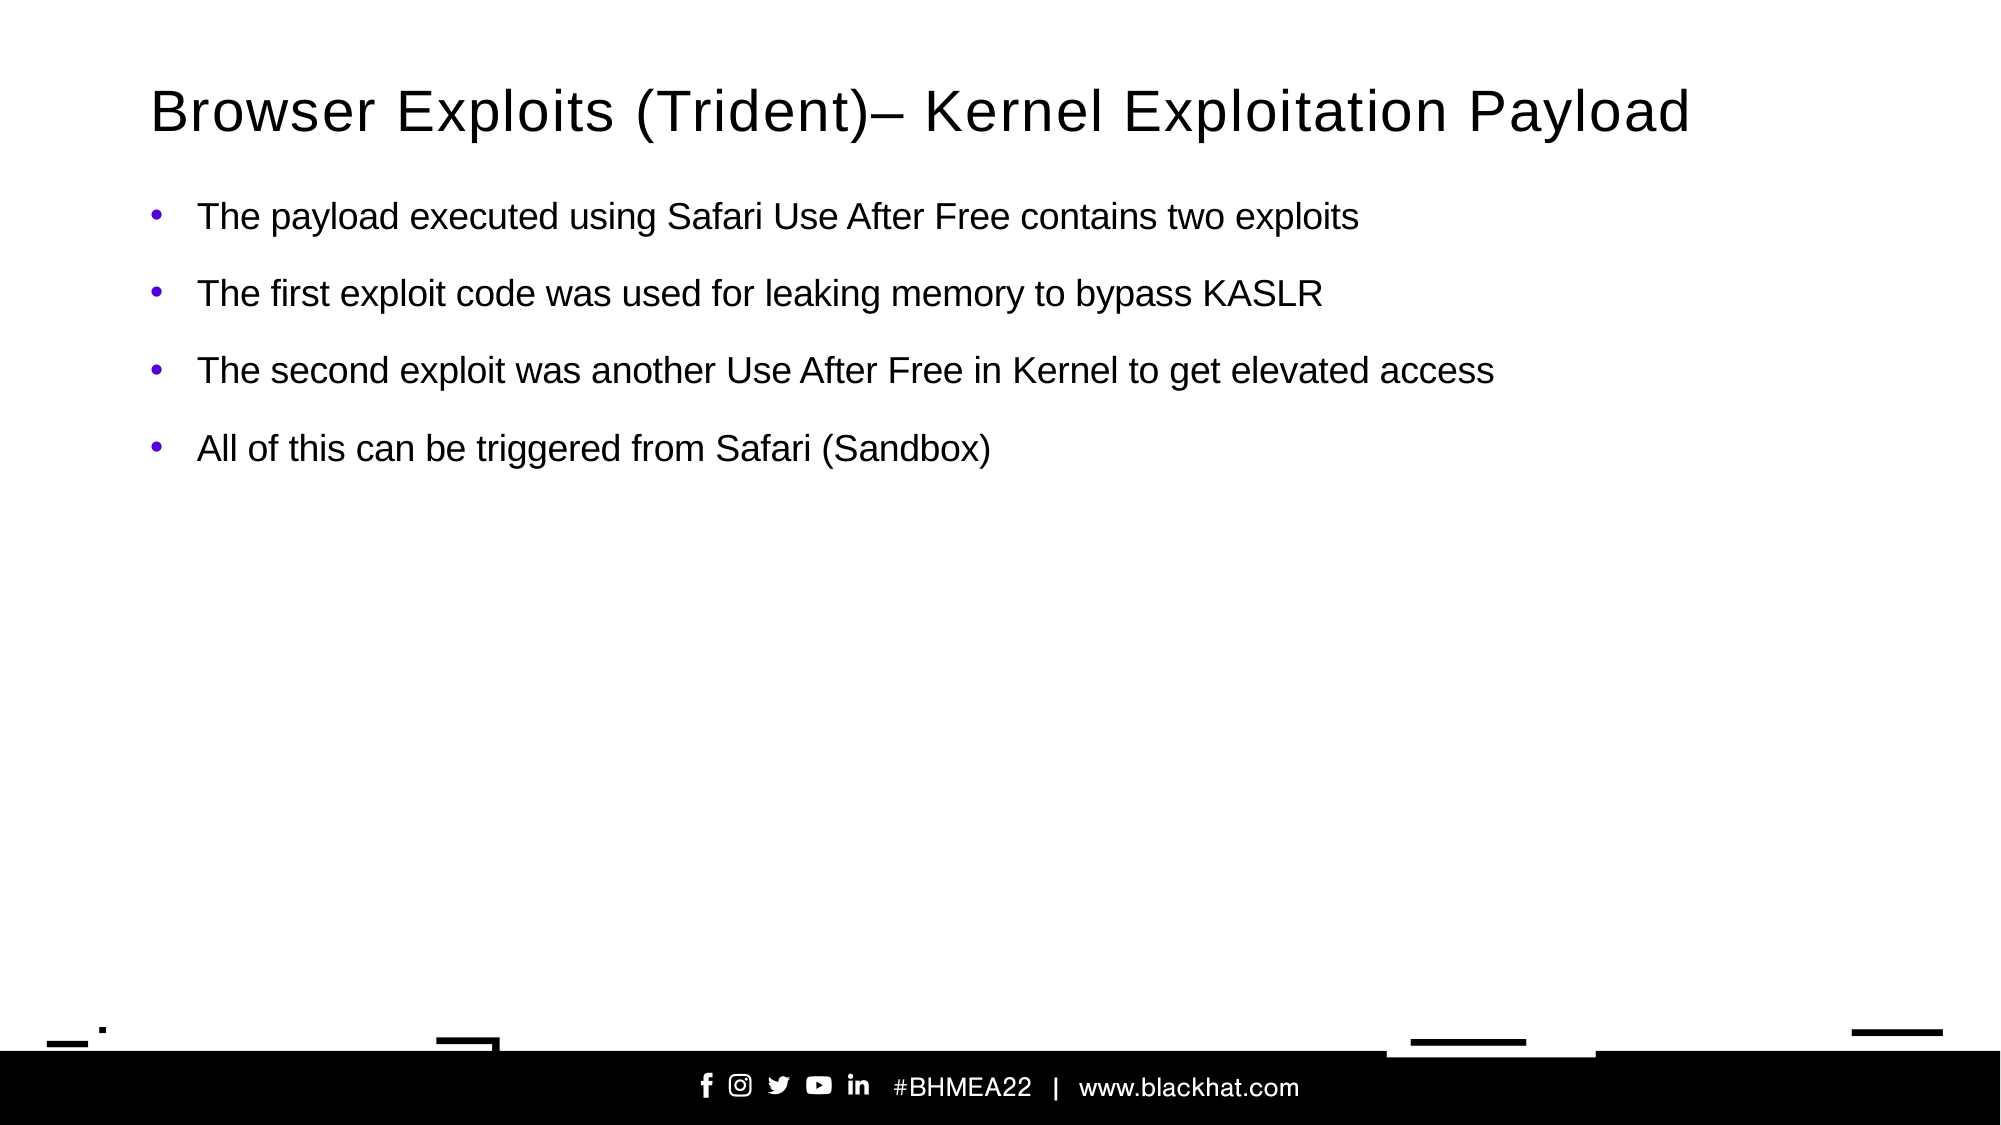

# Browser Exploits (Trident)– Kernel Exploitation Payload

The payload executed using Safari Use After Free contains two exploits

The first exploit code was used for leaking memory to bypass KASLR

The second exploit was another Use After Free in Kernel to get elevated access

All of this can be triggered from Safari (Sandbox)